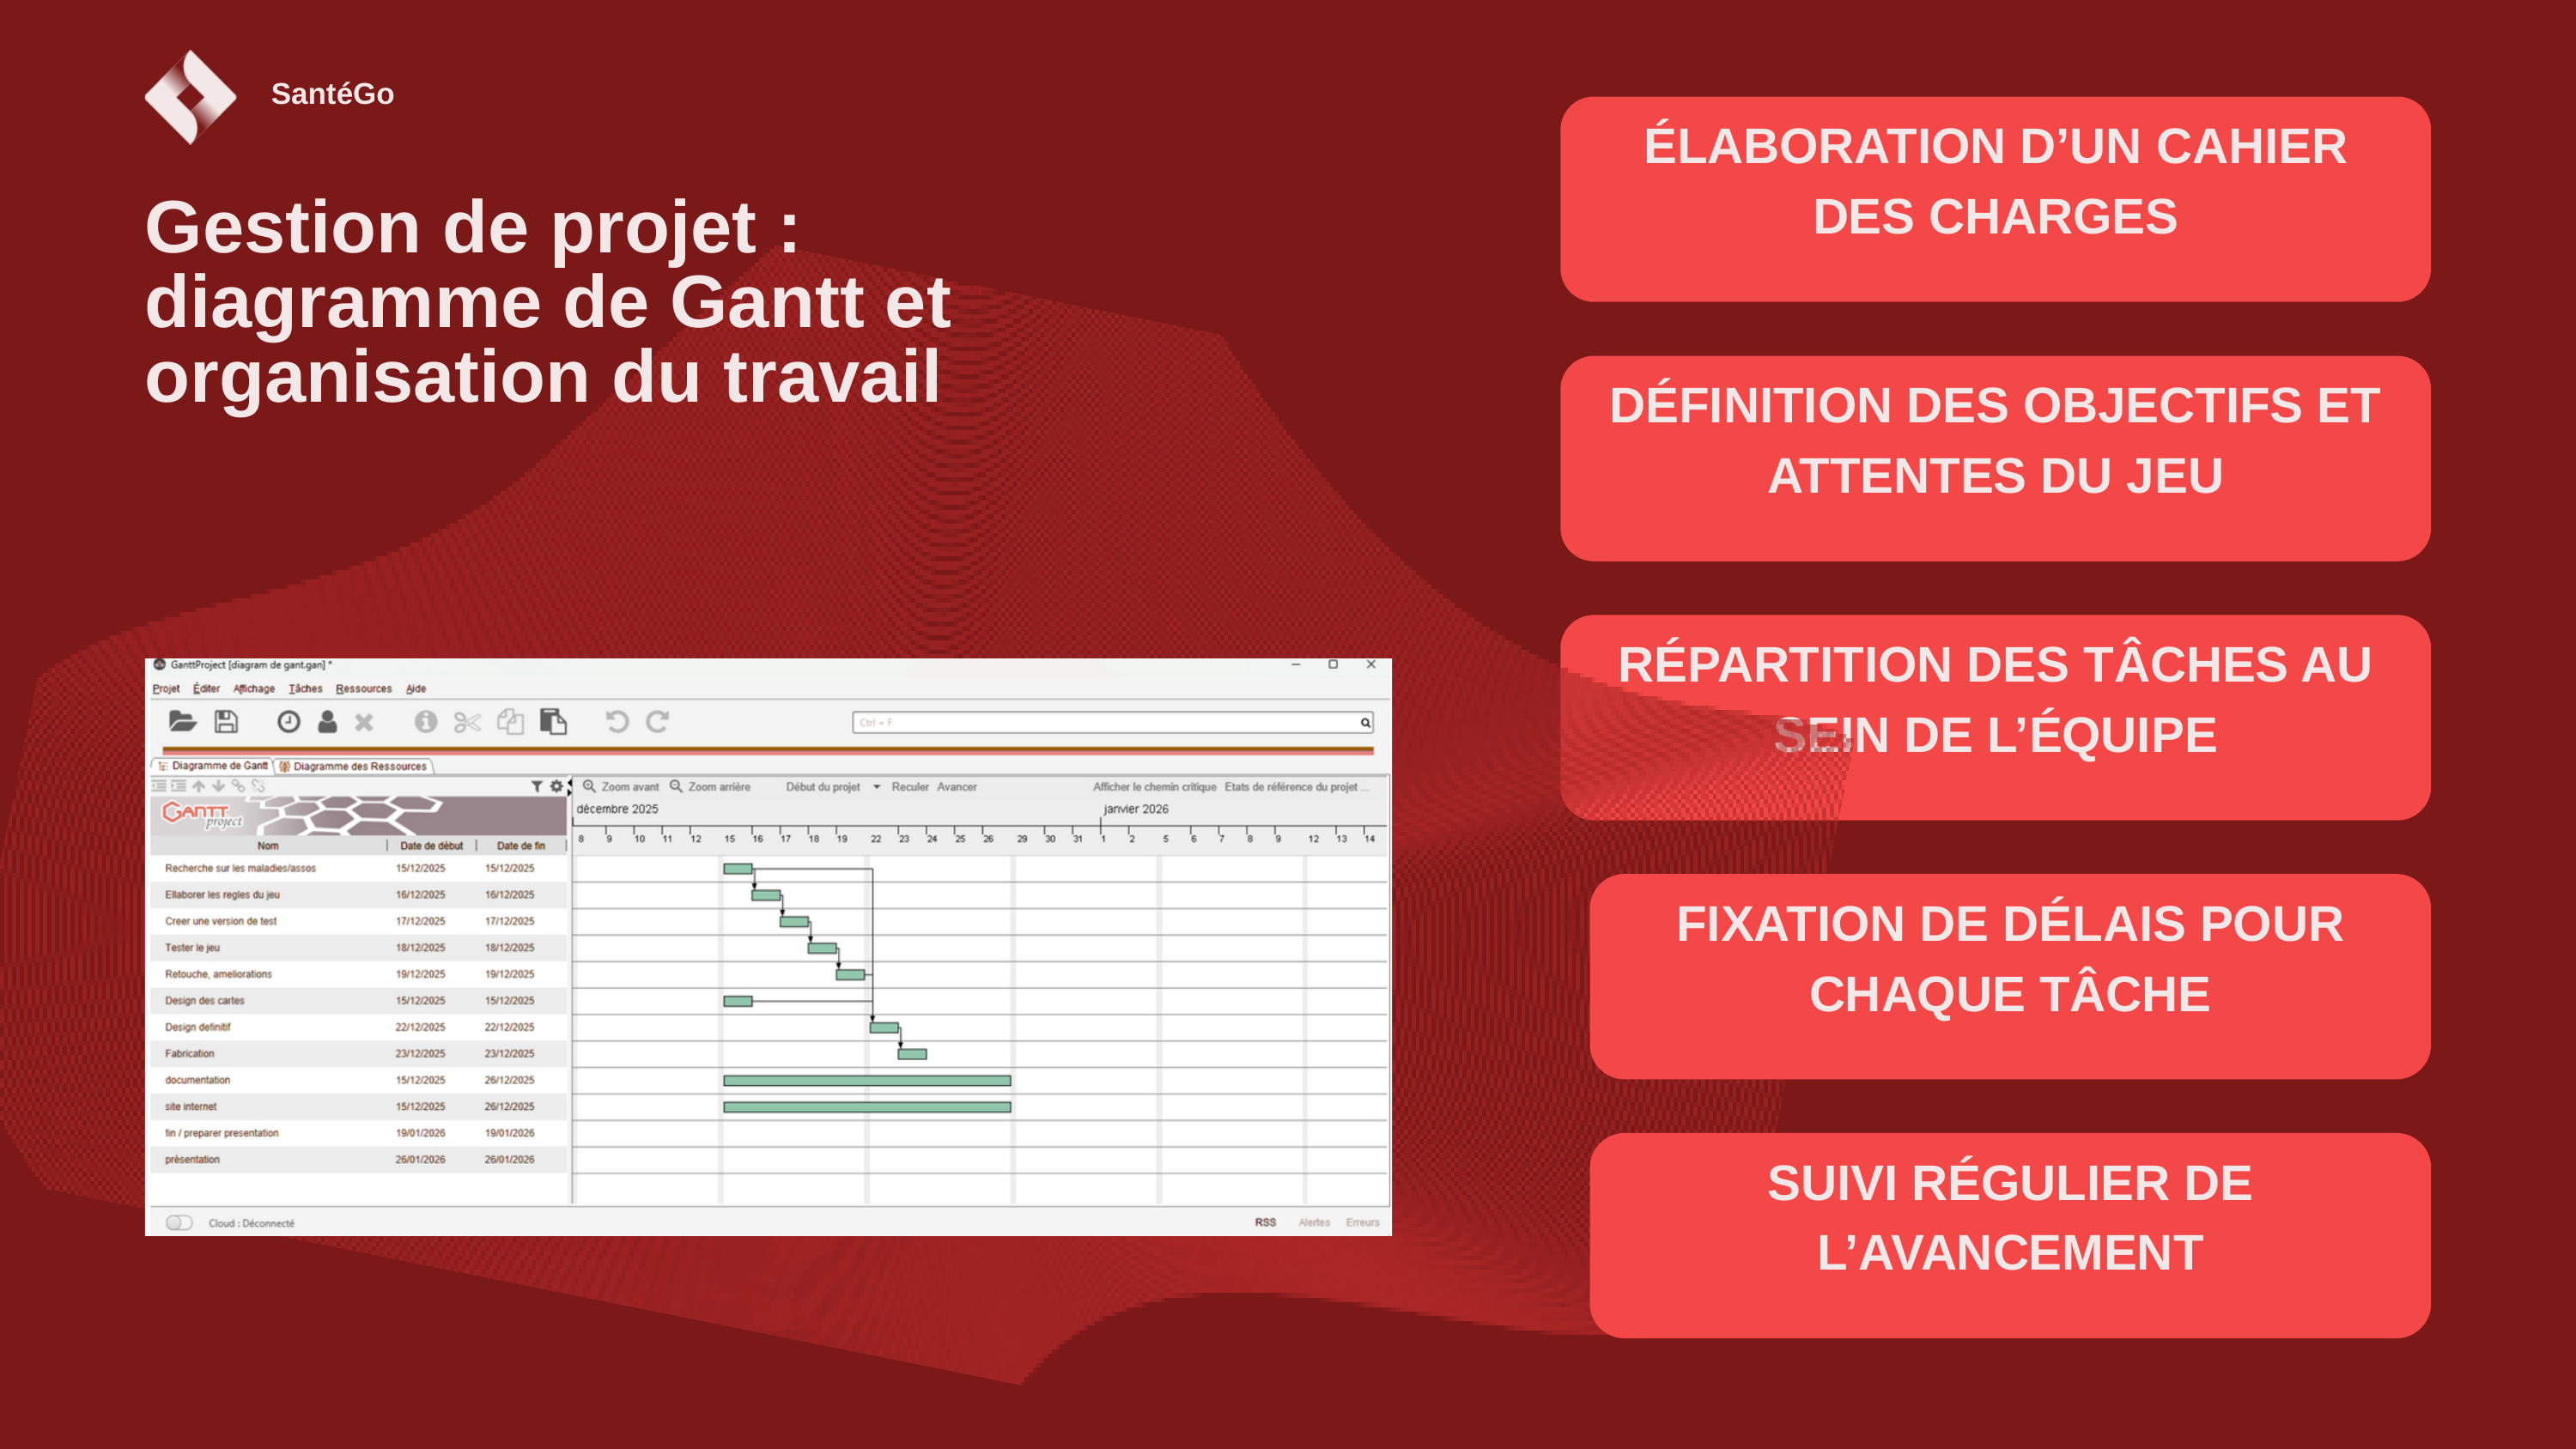

SantéGo

ÉLABORATION D’UN CAHIER DES CHARGES
Gestion de projet : diagramme de Gantt et organisation du travail

DÉFINITION DES OBJECTIFS ET ATTENTES DU JEU

RÉPARTITION DES TÂCHES AU SEIN DE L’ÉQUIPE

FIXATION DE DÉLAIS POUR CHAQUE TÂCHE

SUIVI RÉGULIER DE L’AVANCEMENT